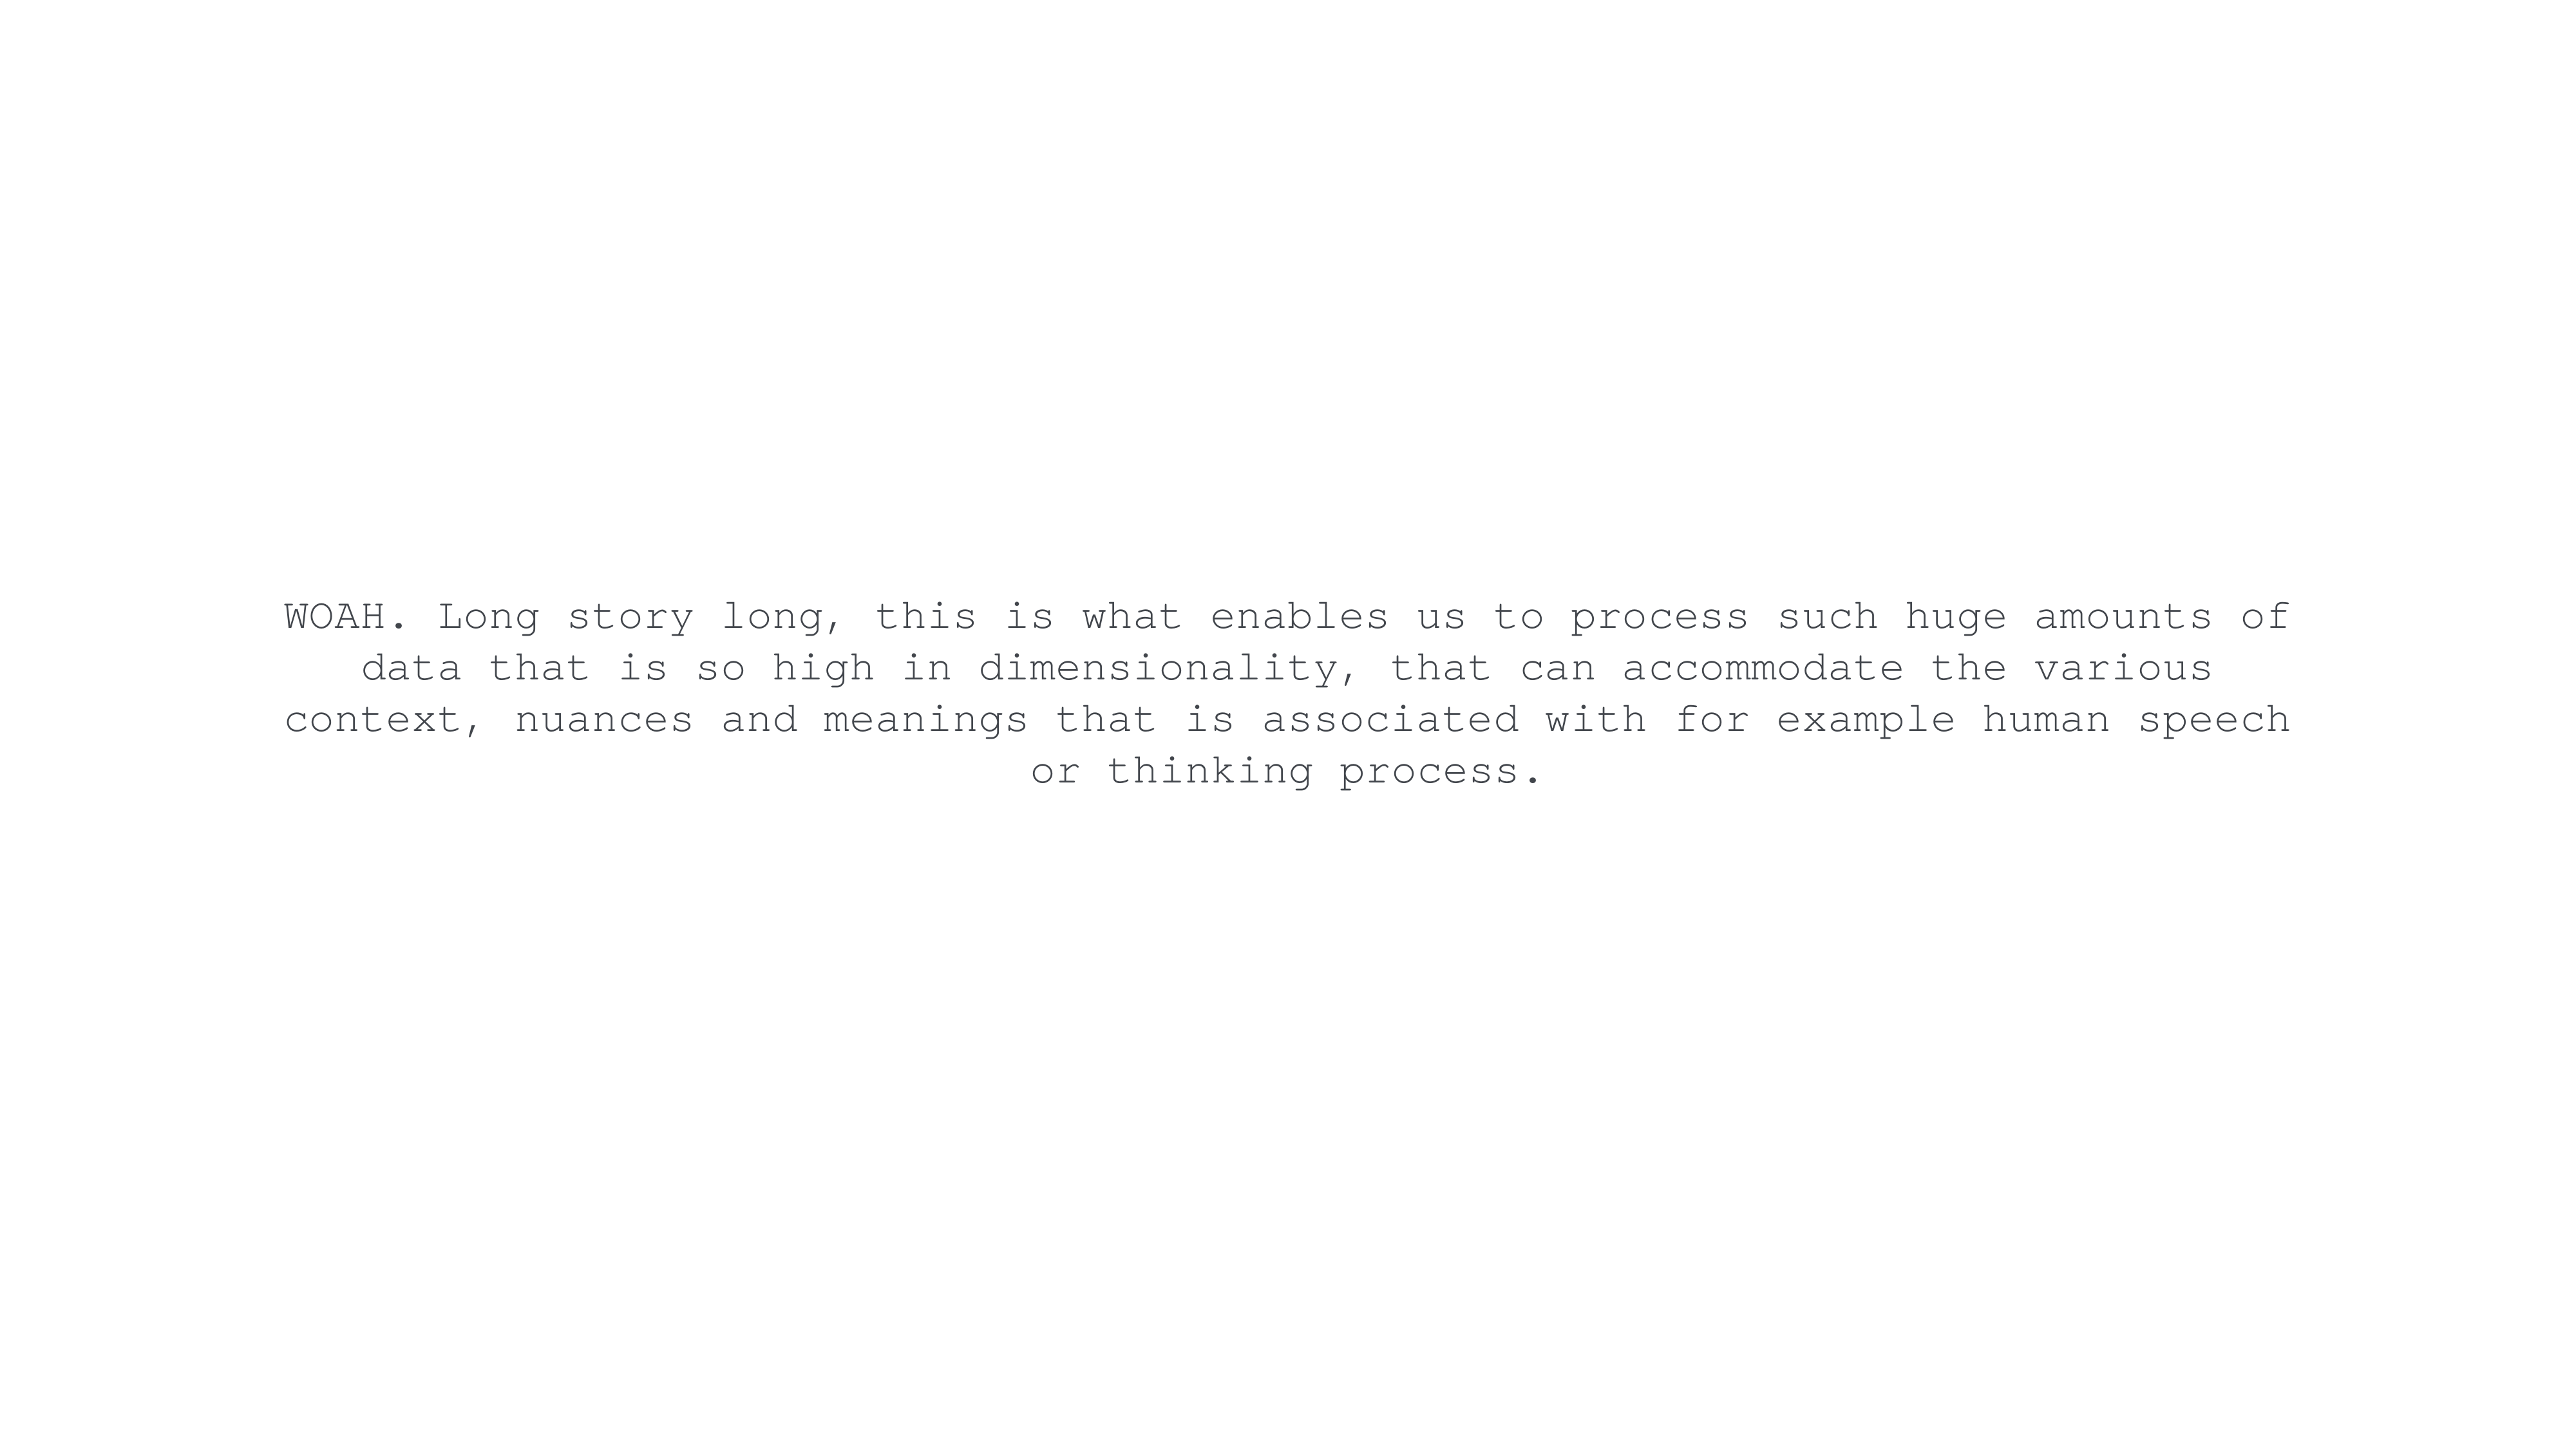

WOAH. Long story long, this is what enables us to process such huge amounts of data that is so high in dimensionality, that can accommodate the various context, nuances and meanings that is associated with for example human speech or thinking process.